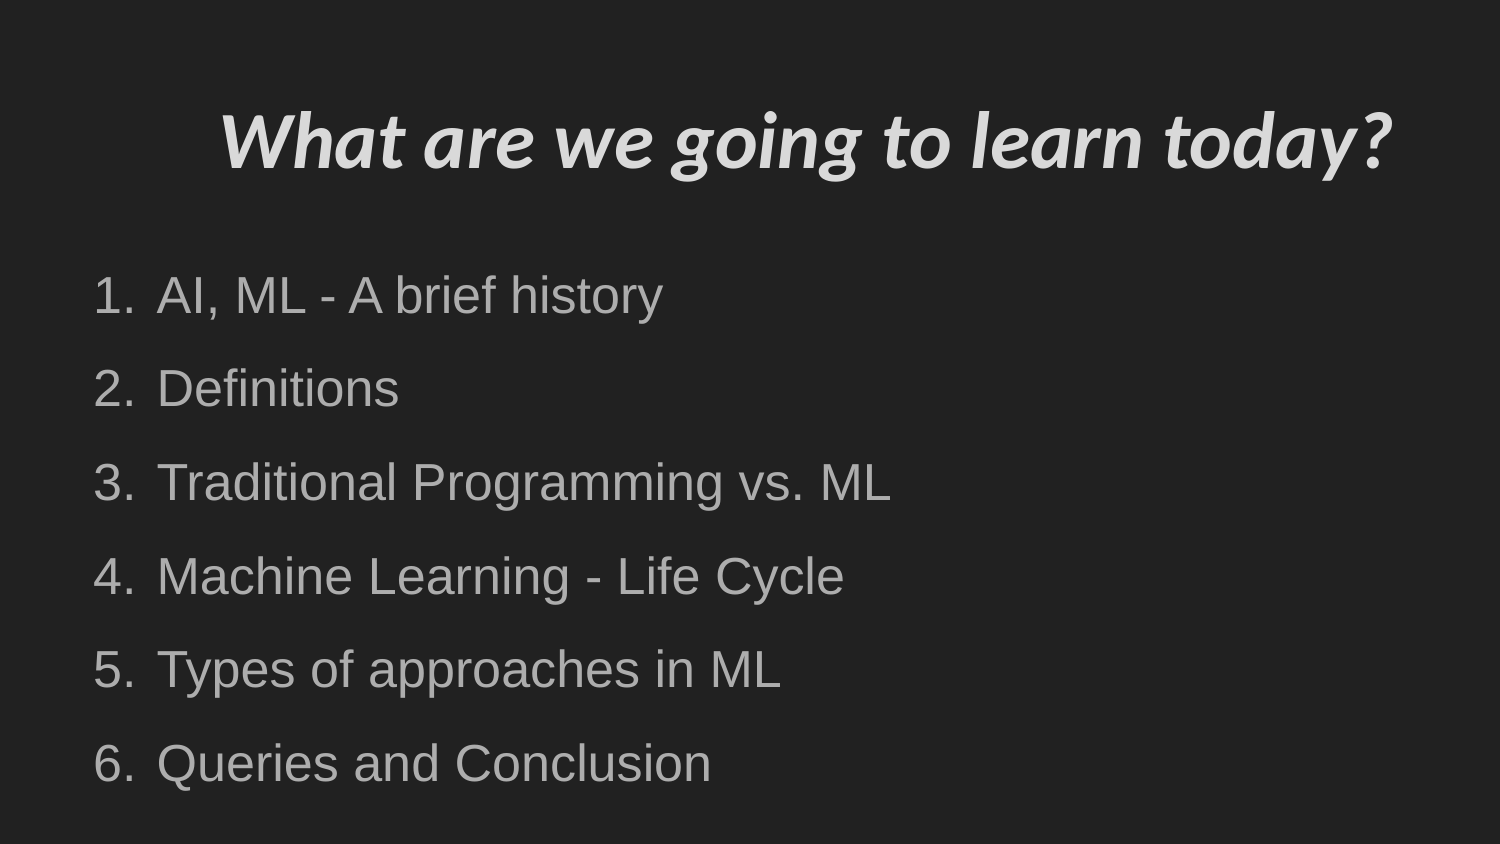

What are we going to learn today?
AI, ML - A brief history
Definitions
Traditional Programming vs. ML
Machine Learning - Life Cycle
Types of approaches in ML
Queries and Conclusion